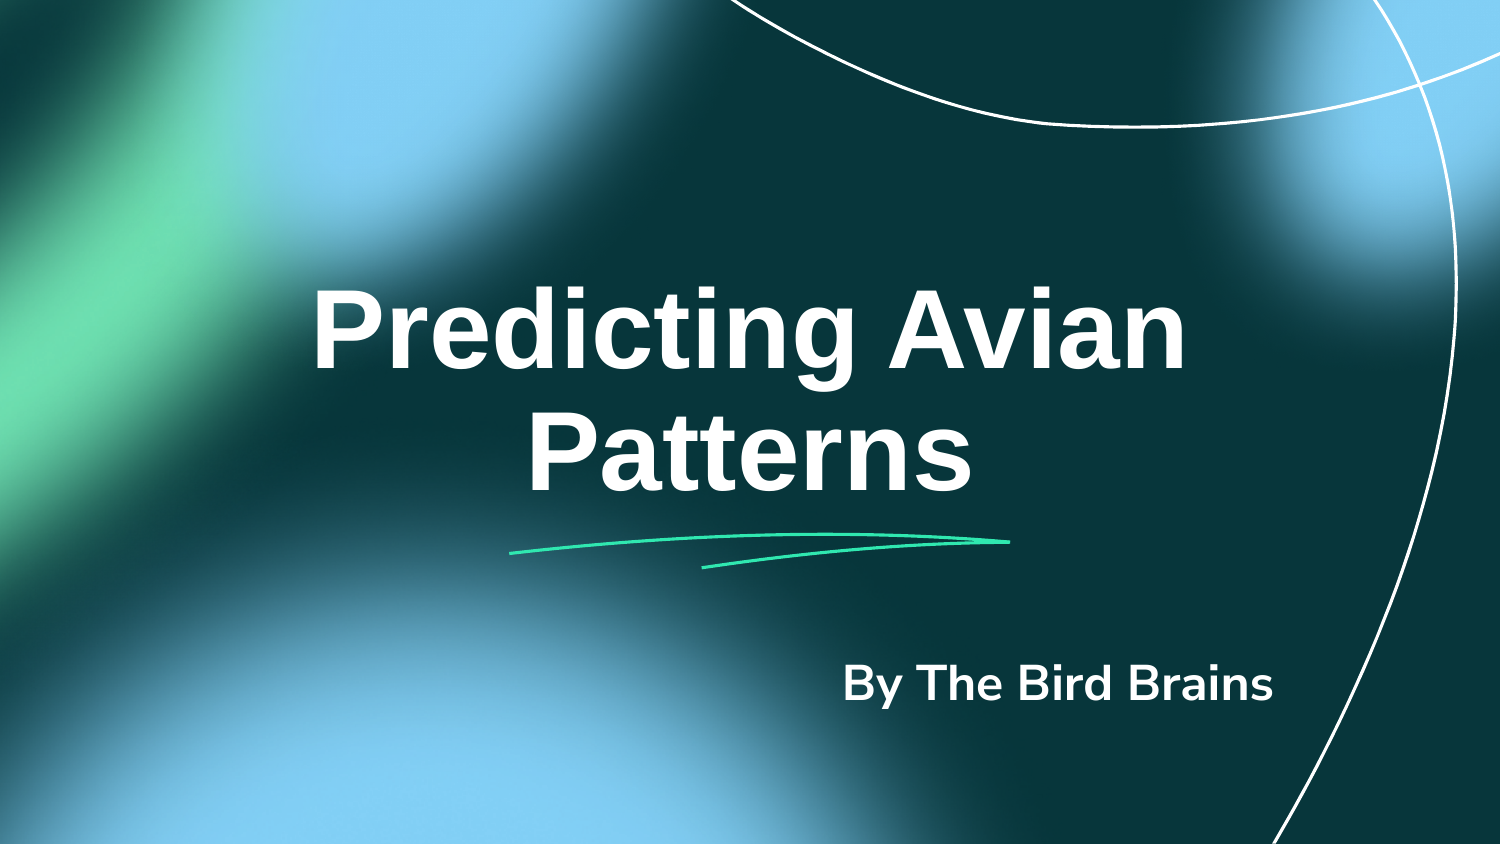

# Predicting Avian Patterns

By The Bird Brains